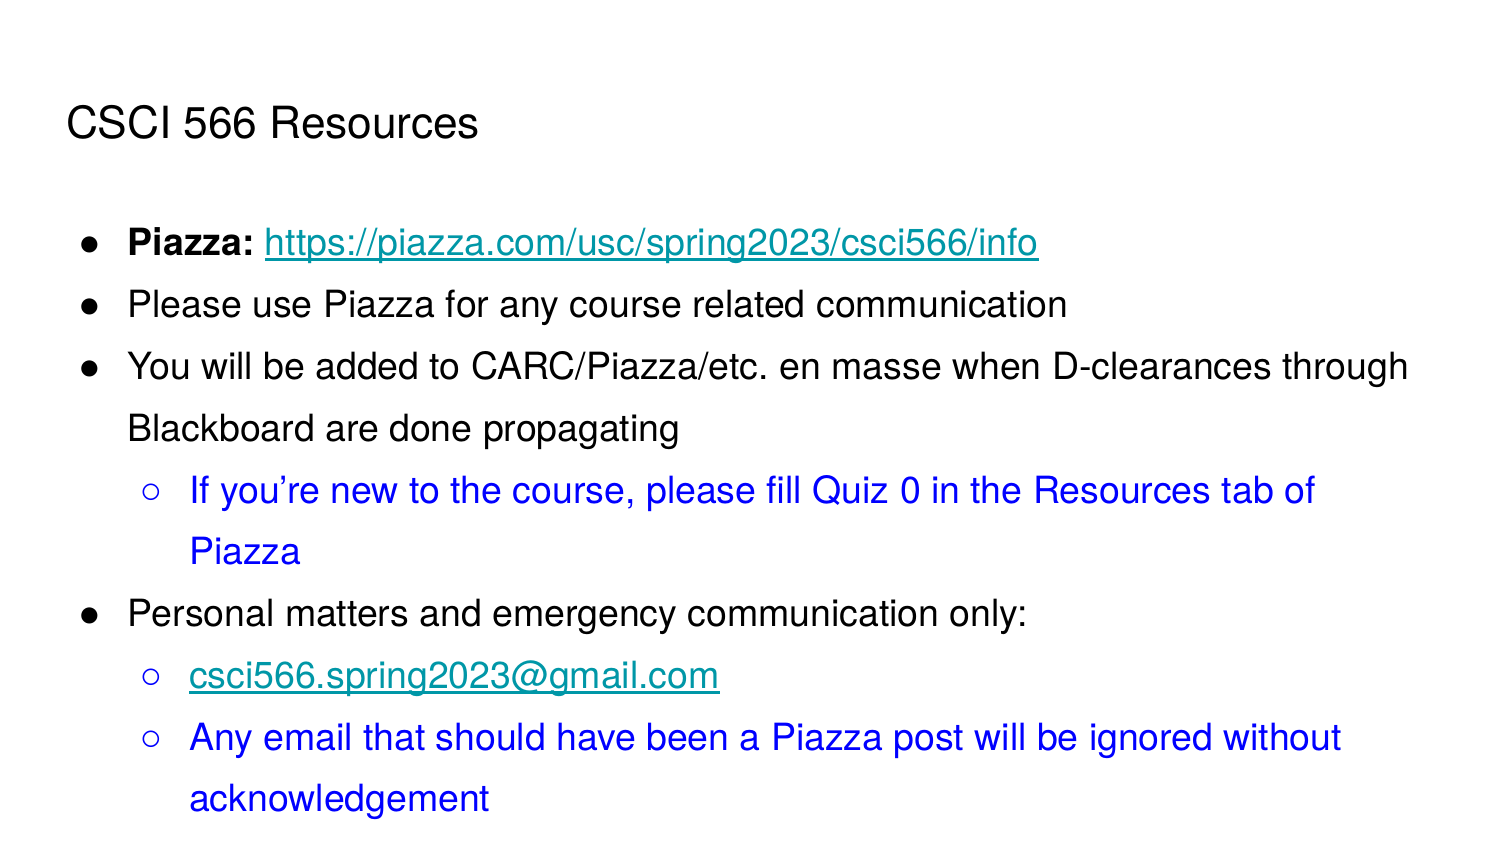

# CSCI 566 Resources
Piazza: https://piazza.com/usc/spring2023/csci566/info
Please use Piazza for any course related communication
You will be added to CARC/Piazza/etc. en masse when D-clearances through Blackboard are done propagating
If you’re new to the course, please fill Quiz 0 in the Resources tab of Piazza
Personal matters and emergency communication only:
csci566.spring2023@gmail.com
Any email that should have been a Piazza post will be ignored without acknowledgement